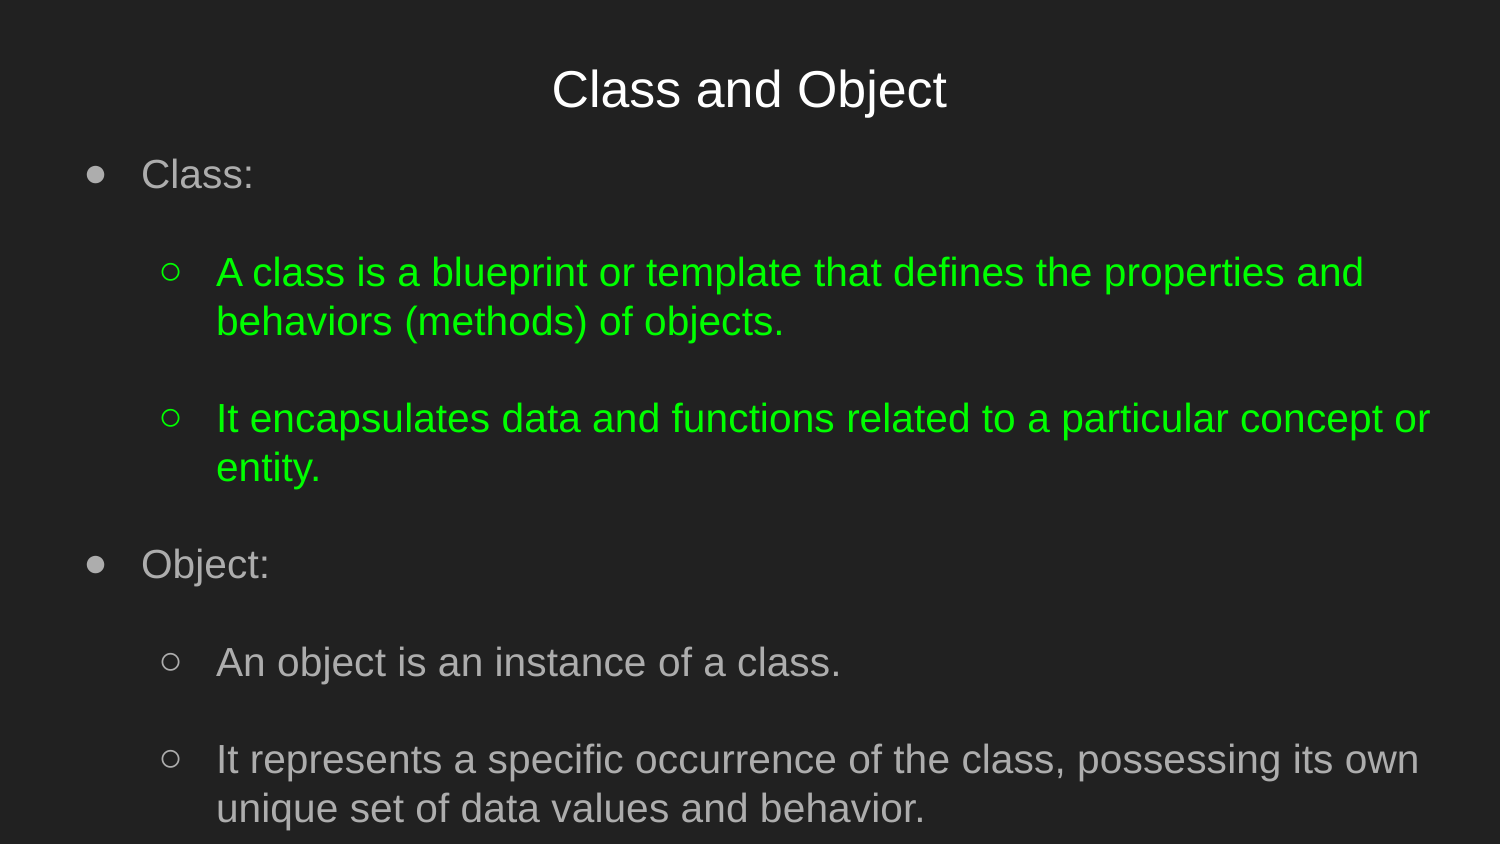

# Class and Object
Class:

A class is a blueprint or template that defines the properties and behaviors (methods) of objects.

It encapsulates data and functions related to a particular concept or entity.

Object:

An object is an instance of a class.

It represents a specific occurrence of the class, possessing its own unique set of data values and behavior.